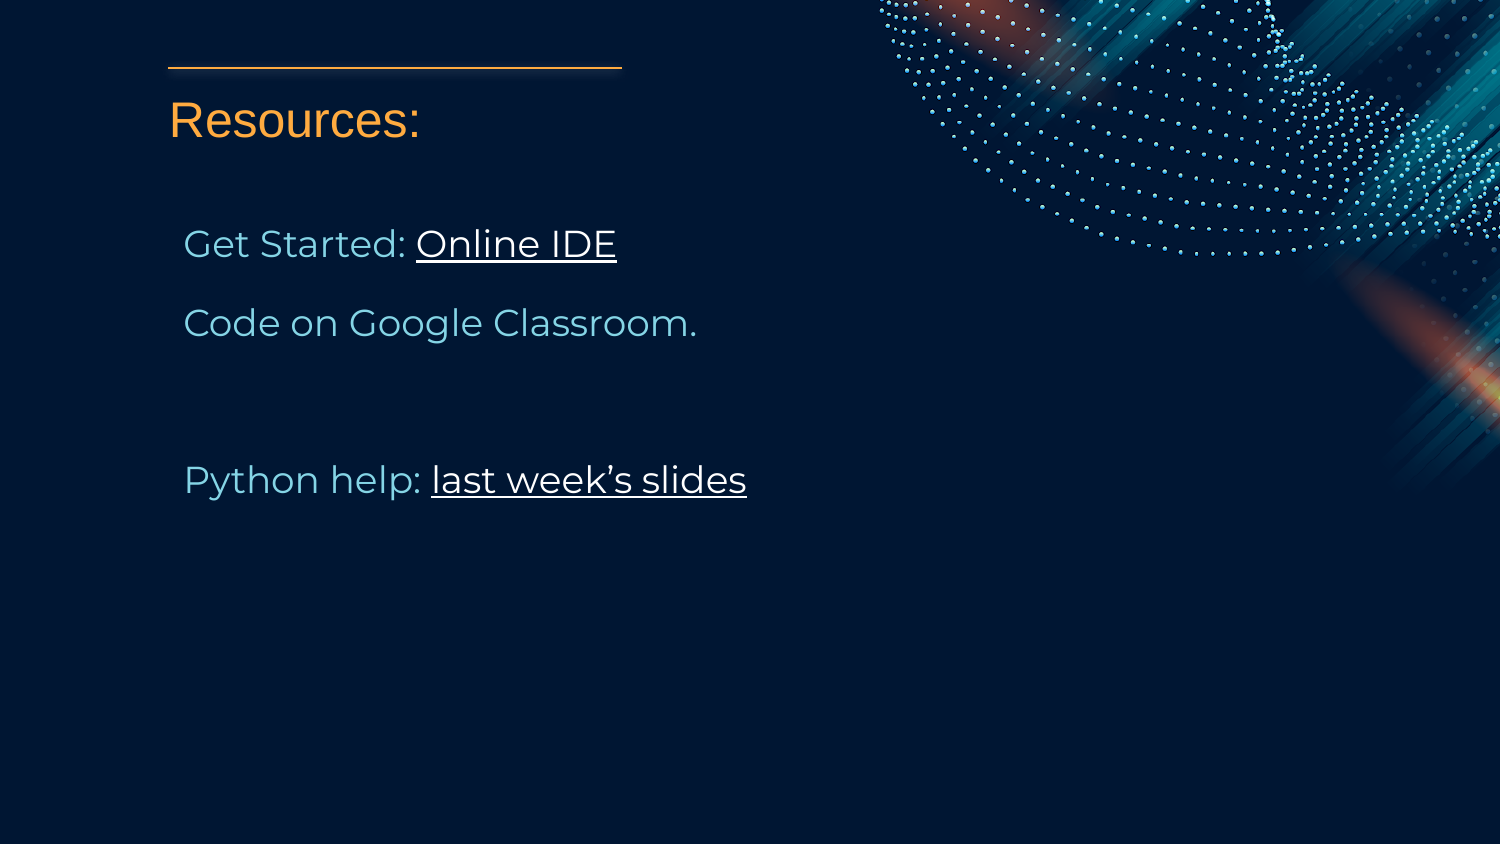

Resources:
Get Started: Online IDE
Code on Google Classroom.

Python help: last week’s slides